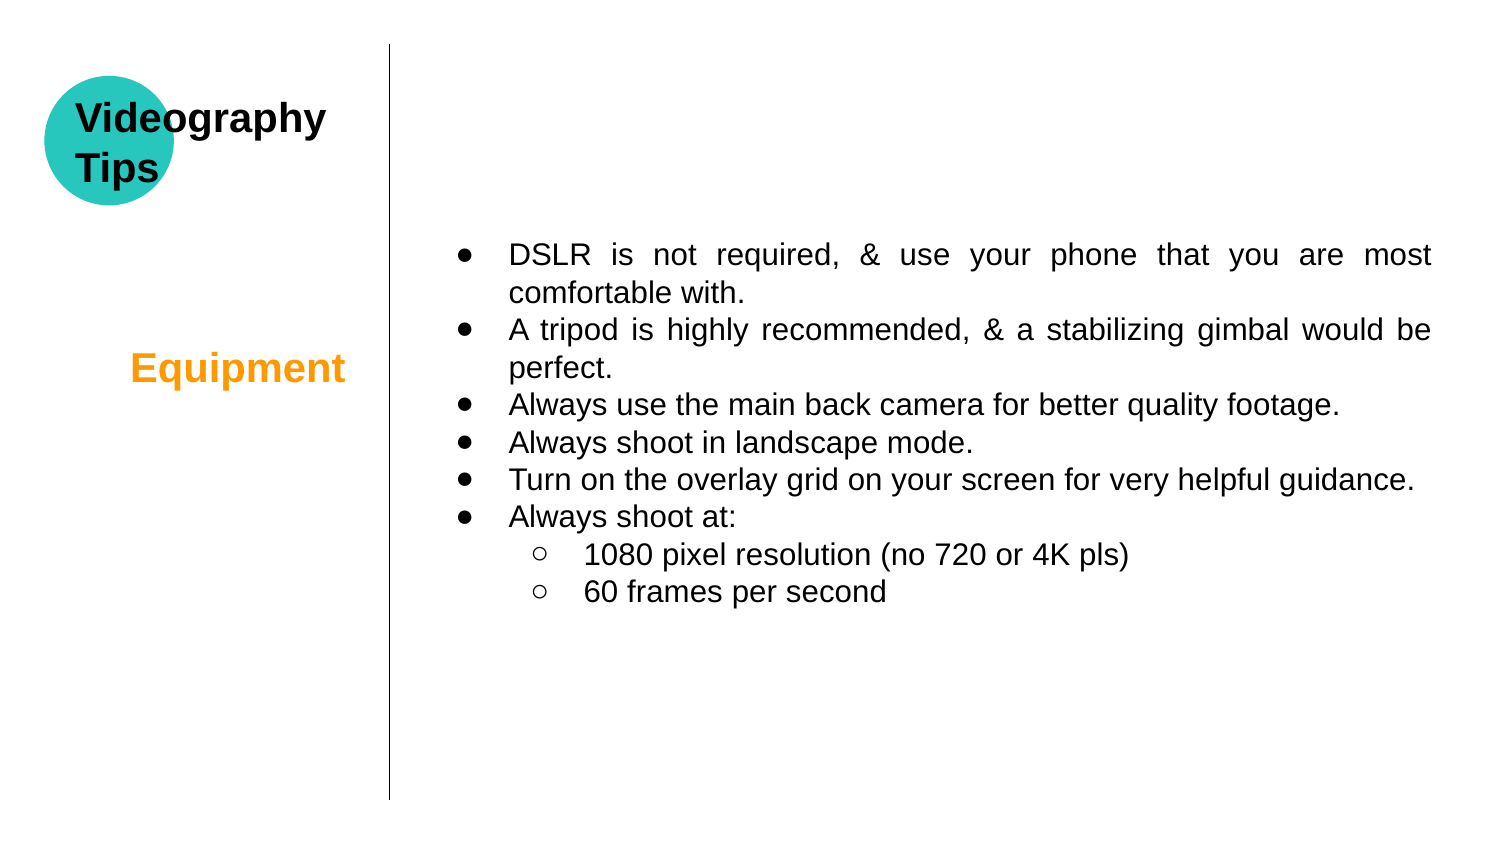

DSLR is not required, & use your phone that you are most comfortable with.
A tripod is highly recommended, & a stabilizing gimbal would be perfect.
Always use the main back camera for better quality footage.
Always shoot in landscape mode.
Turn on the overlay grid on your screen for very helpful guidance.
Always shoot at:
1080 pixel resolution (no 720 or 4K pls)
60 frames per second

# Videography
Tips

Equipment